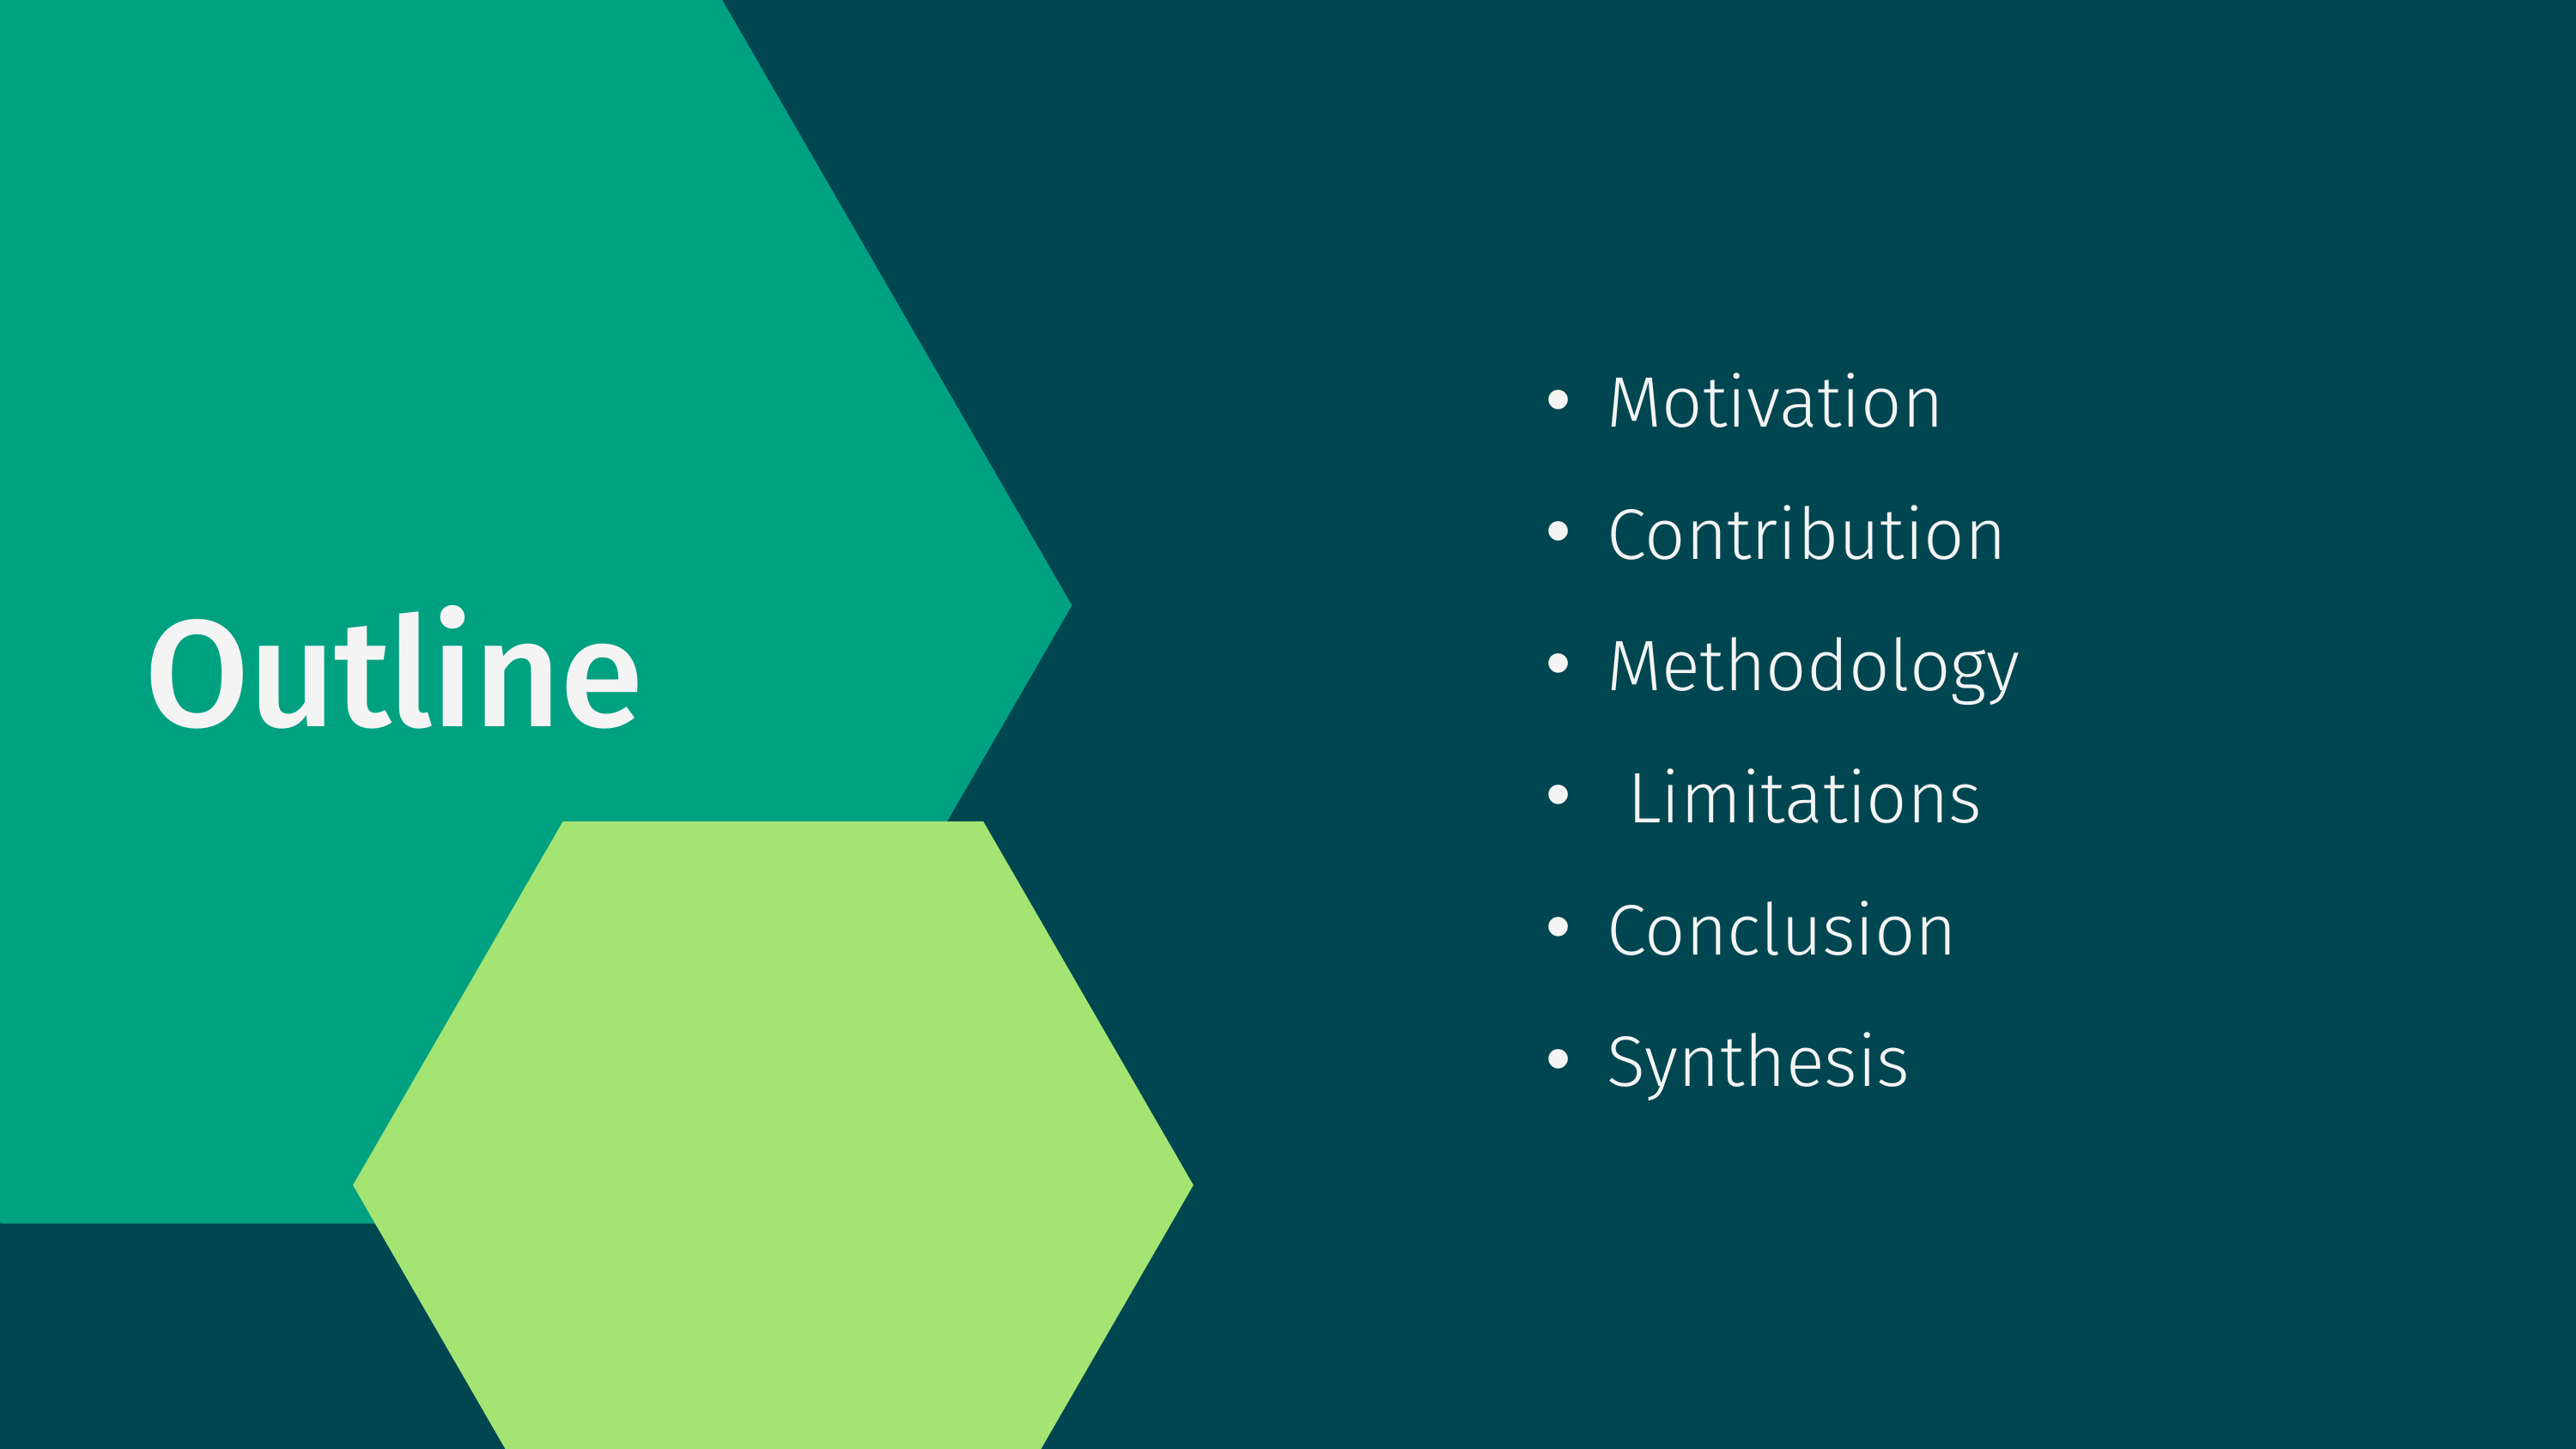

Motivation
Contribution
Outline
Methodology
 Limitations

Conclusion
Synthesis